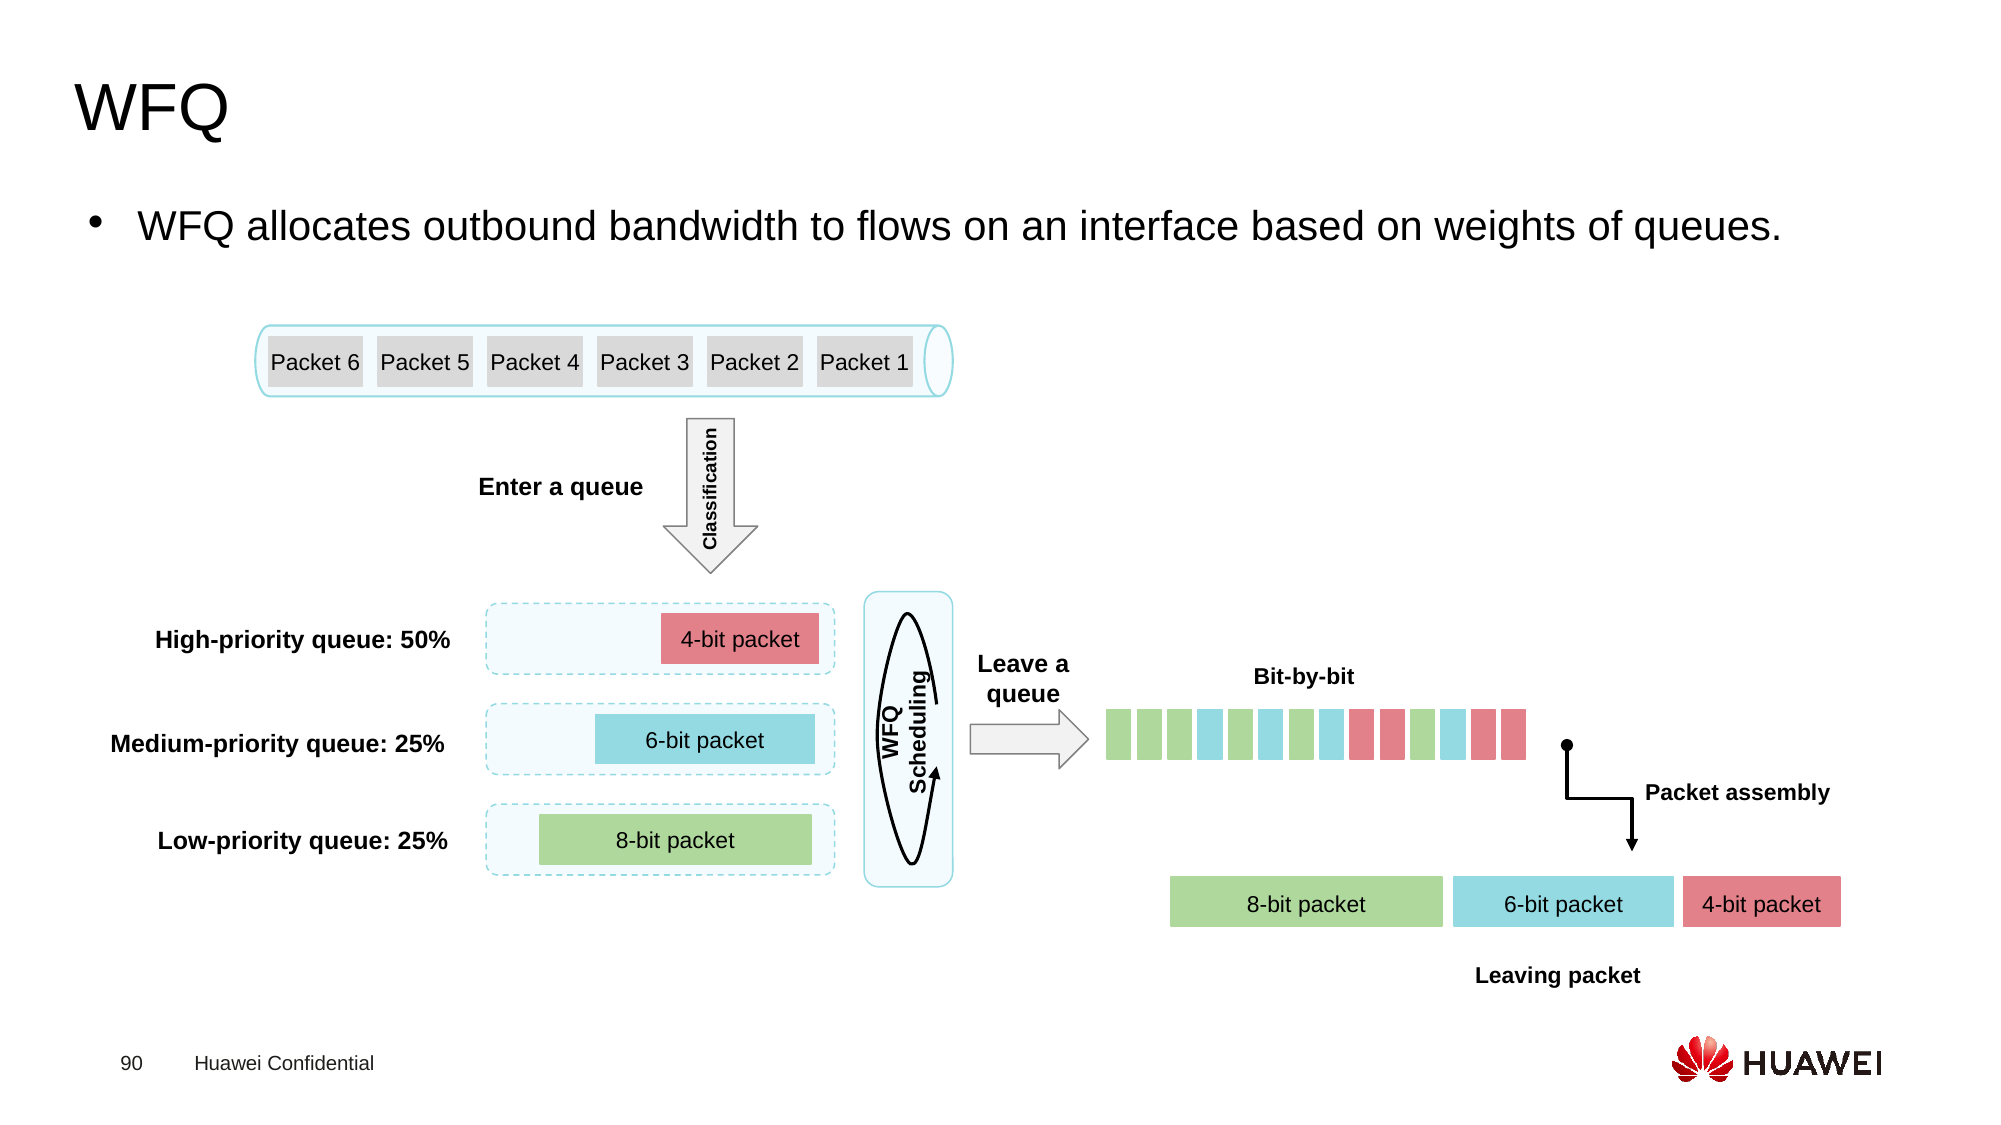

# WFQ
WFQ allocates outbound bandwidth to flows on an interface based on weights of queues.
Packet 6
Packet 5
Packet 4
Packet 3
Packet 2
Packet 1

Classification

Enter a queue

WFQ
Scheduling

4-bit packet

High-priority queue: 50%
Leave a queue
Bit-by-bit

6-bit packet

Medium-priority queue: 25%
Packet assembly

8-bit packet

Low-priority queue: 25%
8-bit packet

6-bit packet

4-bit packet

Leaving packet